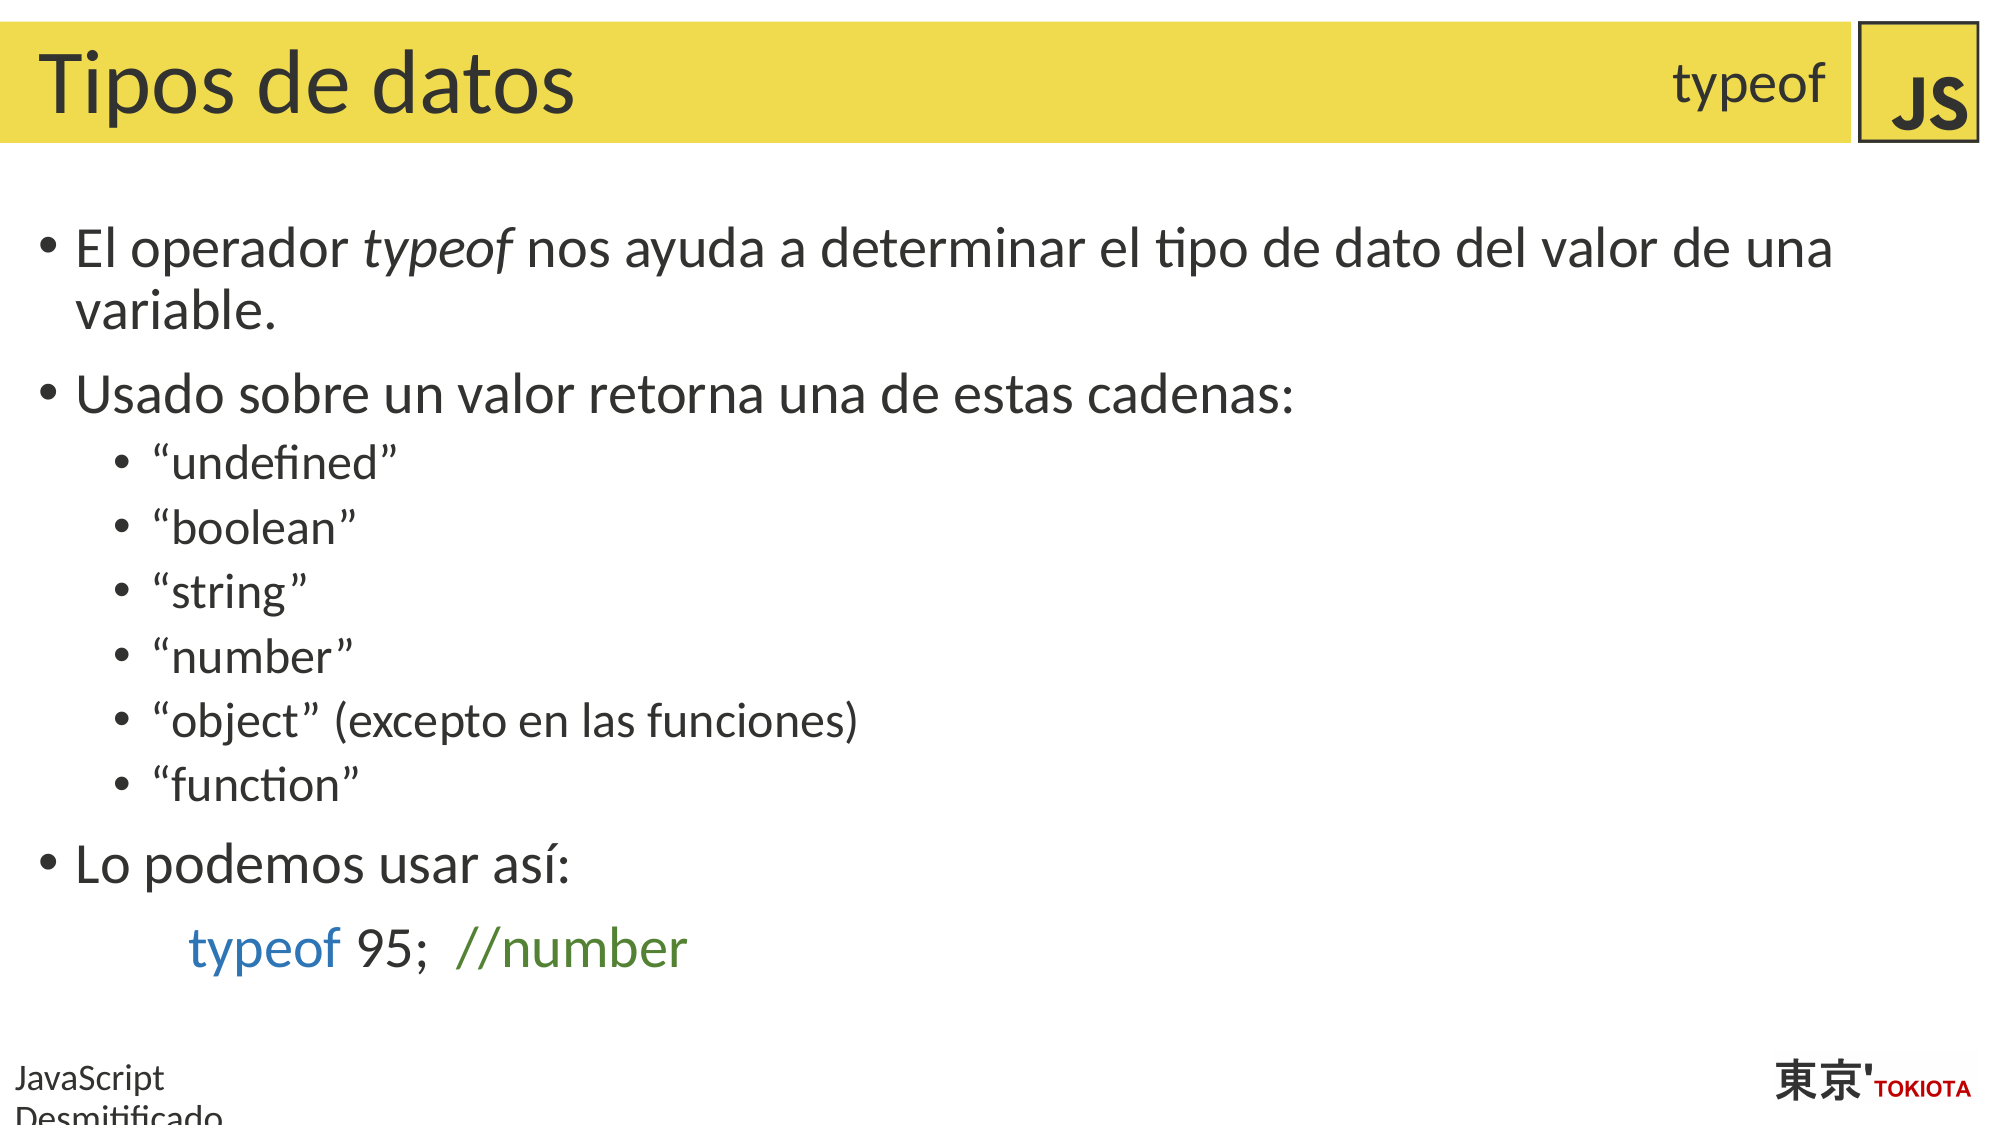

# Tipos de datos
typeof
El operador typeof nos ayuda a determinar el tipo de dato del valor de una variable.
Usado sobre un valor retorna una de estas cadenas:
“undefined”
“boolean”
“string”
“number”
“object” (excepto en las funciones)
“function”
Lo podemos usar así:
	typeof 95;  //number